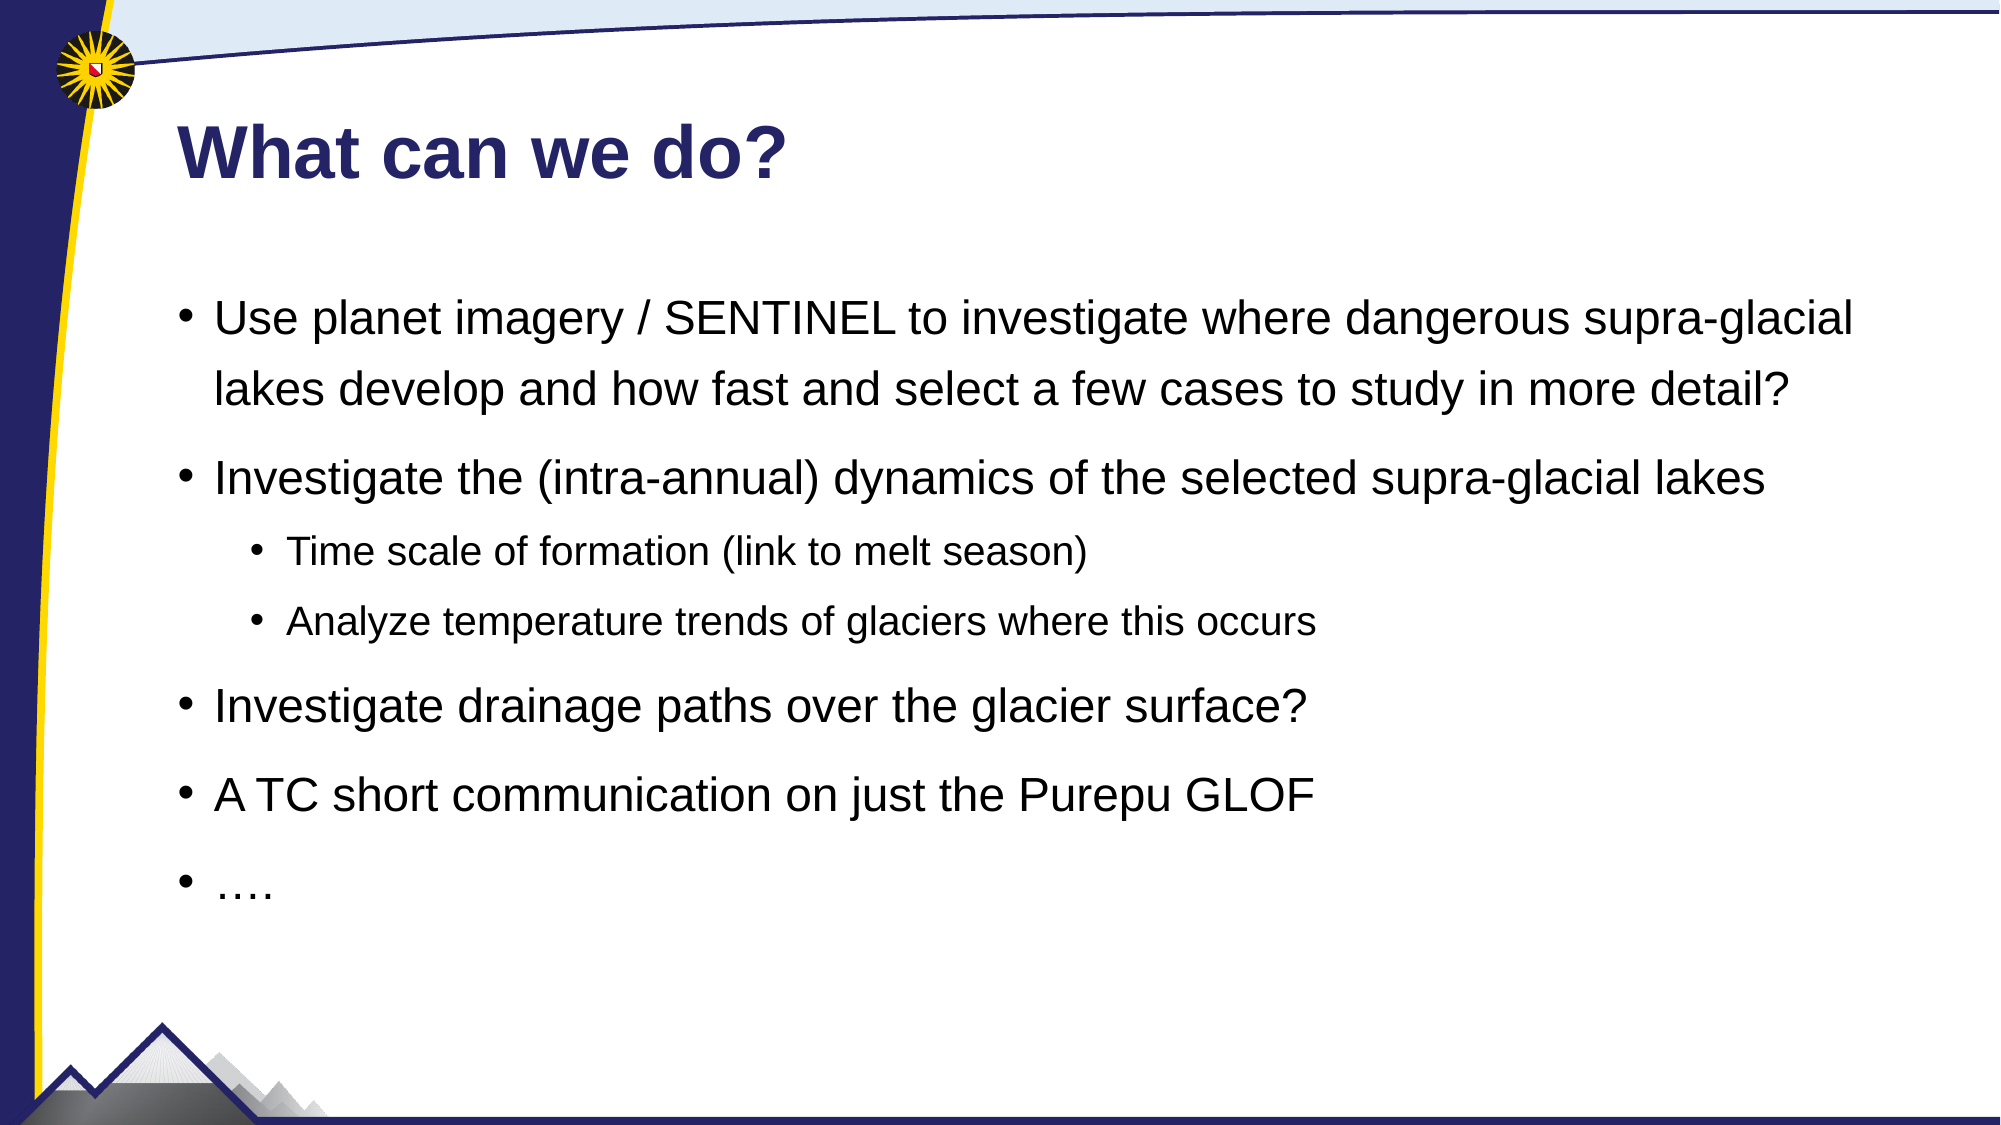

# What can we do?
Use planet imagery / SENTINEL to investigate where dangerous supra-glacial lakes develop and how fast and select a few cases to study in more detail?
Investigate the (intra-annual) dynamics of the selected supra-glacial lakes
Time scale of formation (link to melt season)
Analyze temperature trends of glaciers where this occurs
Investigate drainage paths over the glacier surface?
A TC short communication on just the Purepu GLOF
….